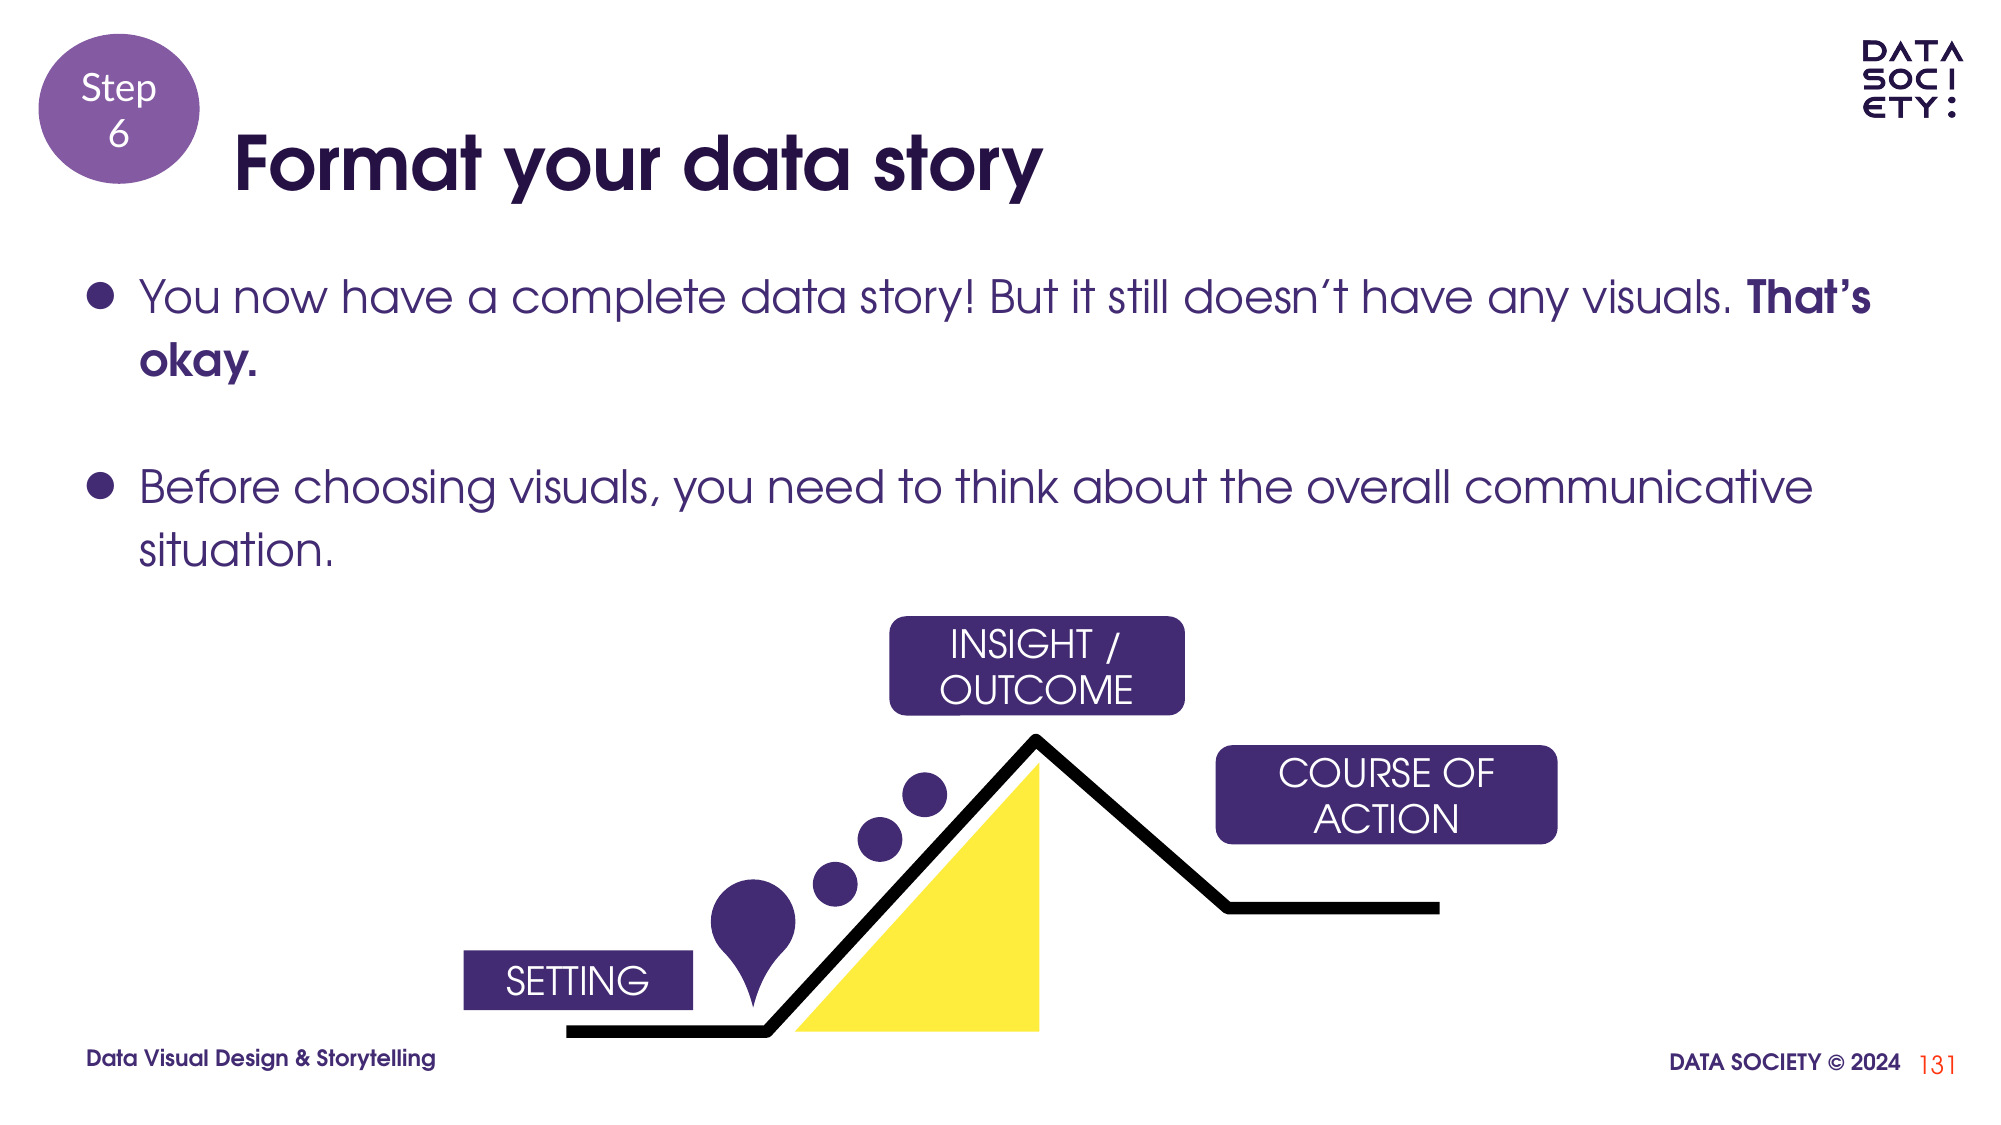

Step 6
# Format your data story
You now have a complete data story! But it still doesn’t have any visuals. That’s okay.

Before choosing visuals, you need to think about the overall communicative situation.
INSIGHT / OUTCOME

COURSE OF ACTION

SETTING
131